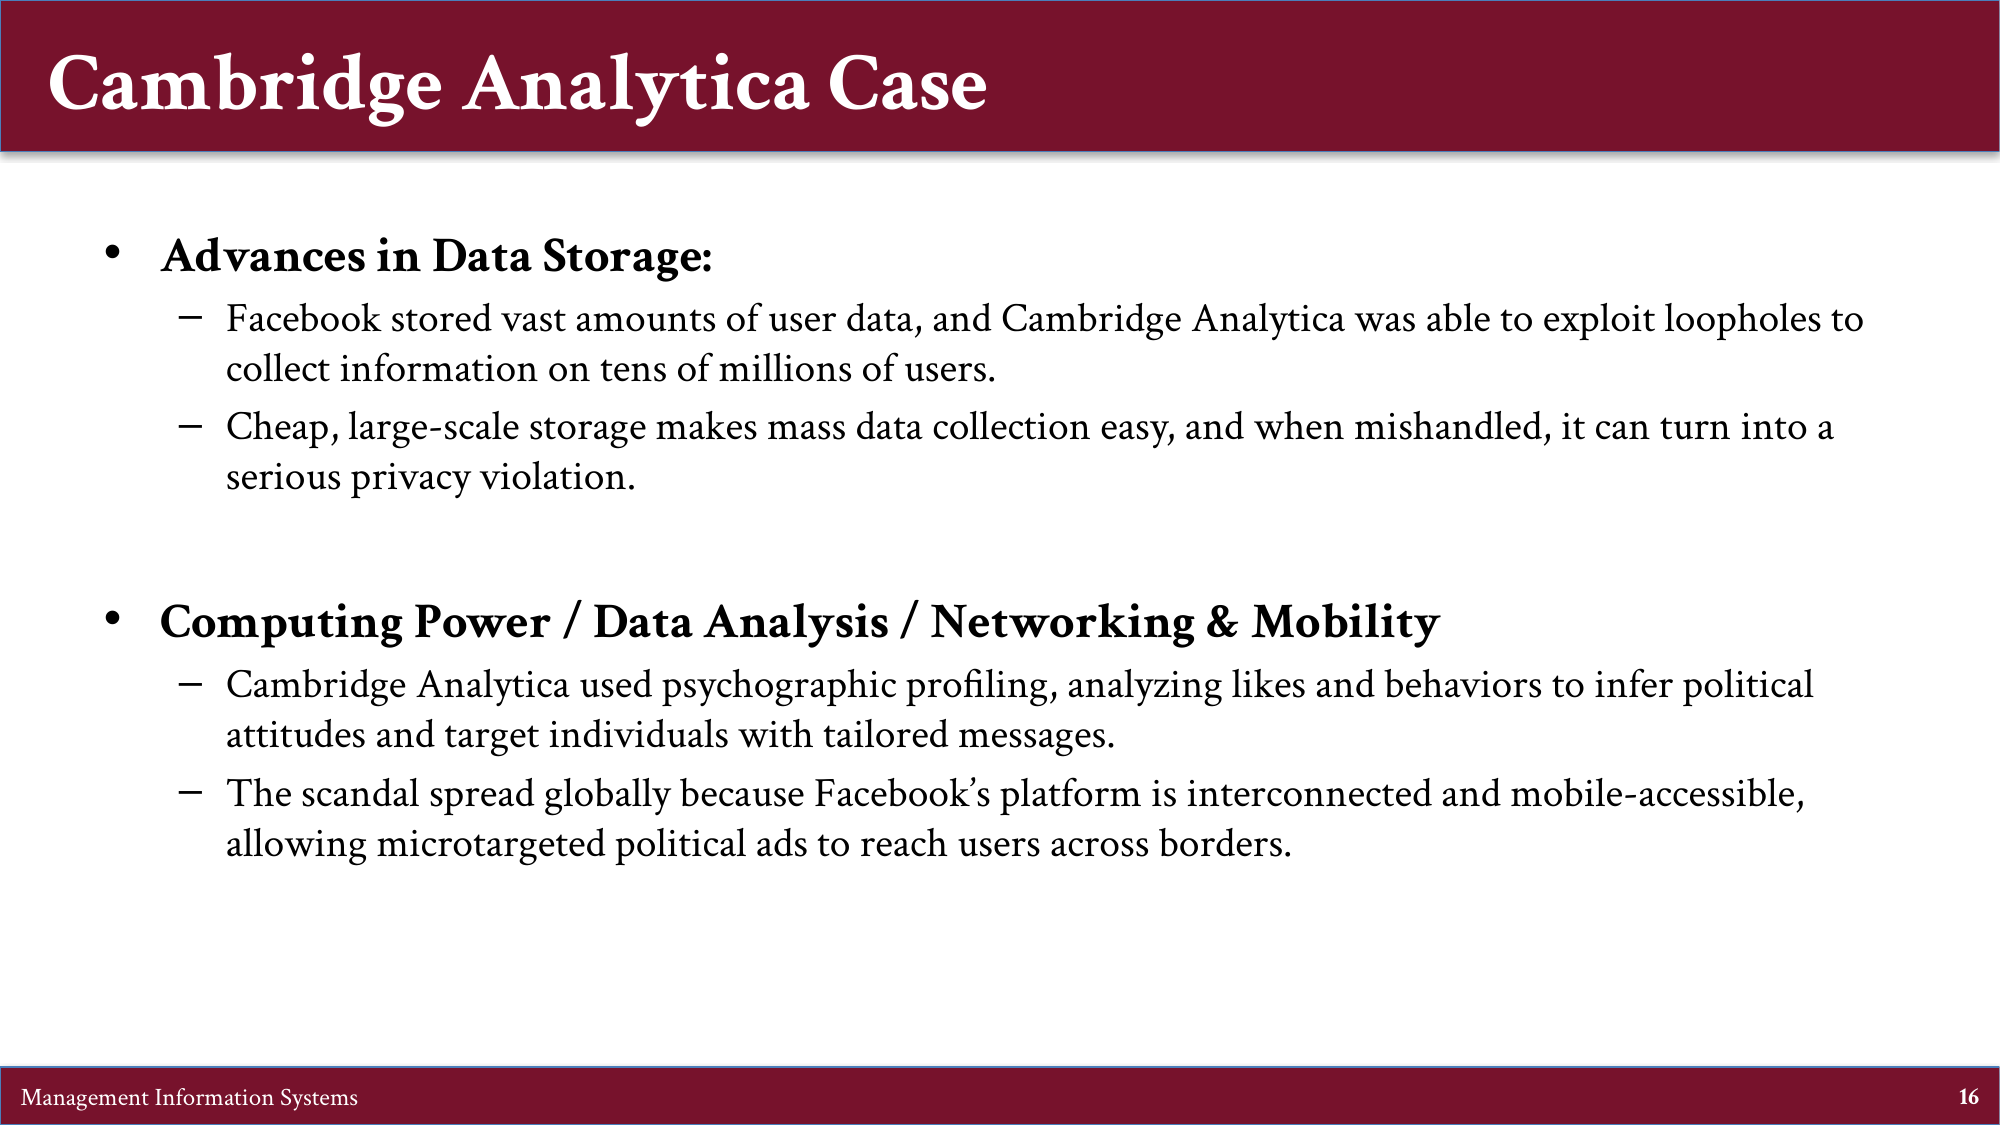

# Cambridge Analytica Case
Advances in Data Storage:
Facebook stored vast amounts of user data, and Cambridge Analytica was able to exploit loopholes to collect information on tens of millions of users.
Cheap, large-scale storage makes mass data collection easy, and when mishandled, it can turn into a serious privacy violation.

Computing Power / Data Analysis / Networking & Mobility
Cambridge Analytica used psychographic profiling, analyzing likes and behaviors to infer political attitudes and target individuals with tailored messages.
The scandal spread globally because Facebook’s platform is interconnected and mobile-accessible, allowing microtargeted political ads to reach users across borders.

 Management Information Systems
16